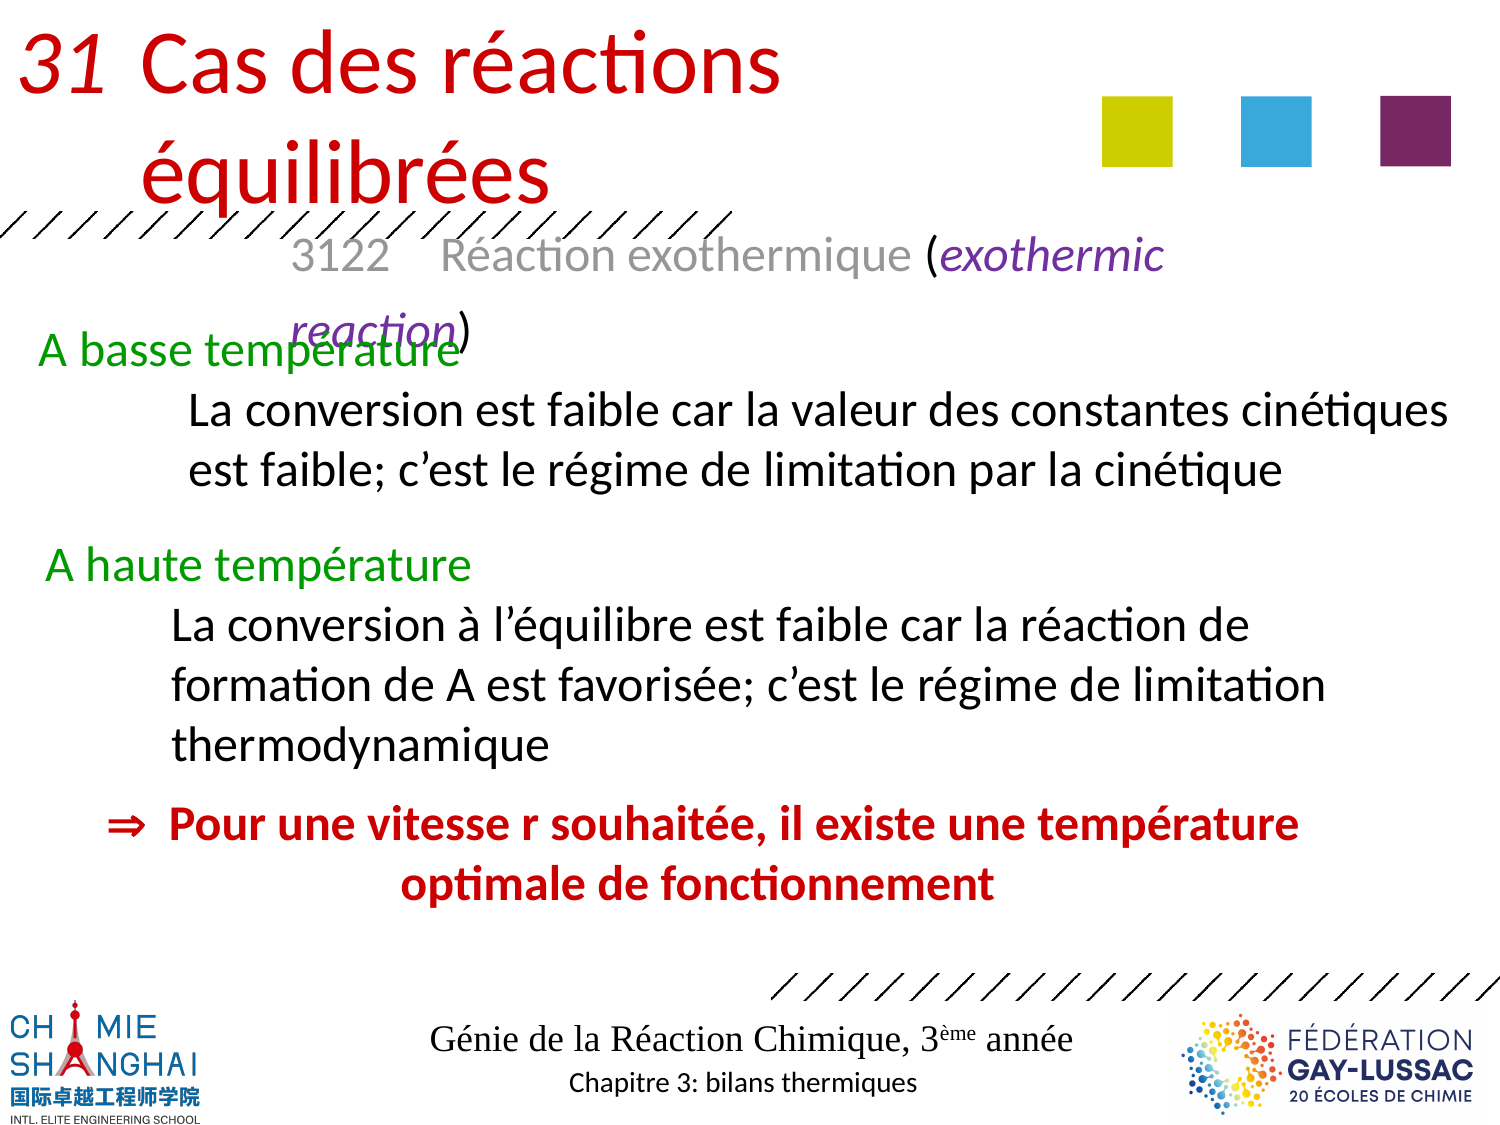

31 	Cas des réactions 	équilibrées
	3122	Réaction exothermique (exothermic reaction)
A basse température
	La conversion est faible car la valeur des constantes cinétiques
	est faible; c’est le régime de limitation par la cinétique
A haute température
	La conversion à l’équilibre est faible car la réaction de formation de A est favorisée; c’est le régime de limitation thermodynamique
⇒  Pour une vitesse r souhaitée, il existe une température
optimale de fonctionnement